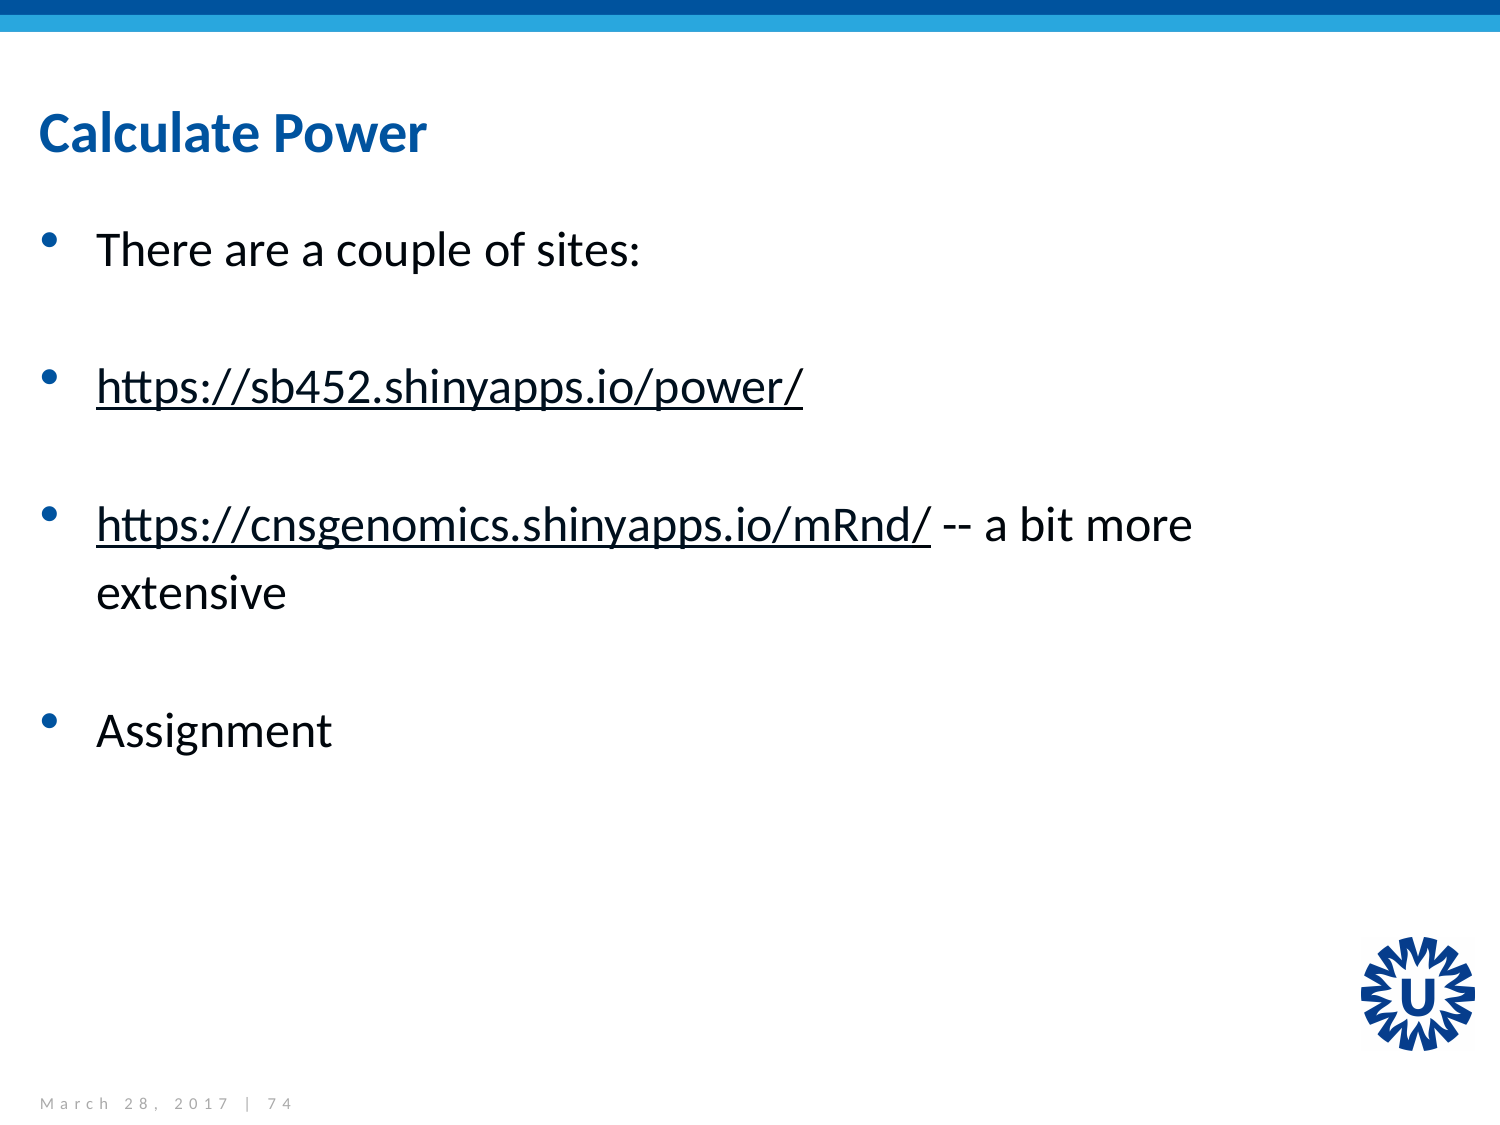

# Calculate Power
There are a couple of sites:

https://sb452.shinyapps.io/power/

https://cnsgenomics.shinyapps.io/mRnd/ -- a bit more extensive

Assignment

March 28, 2017 | 74